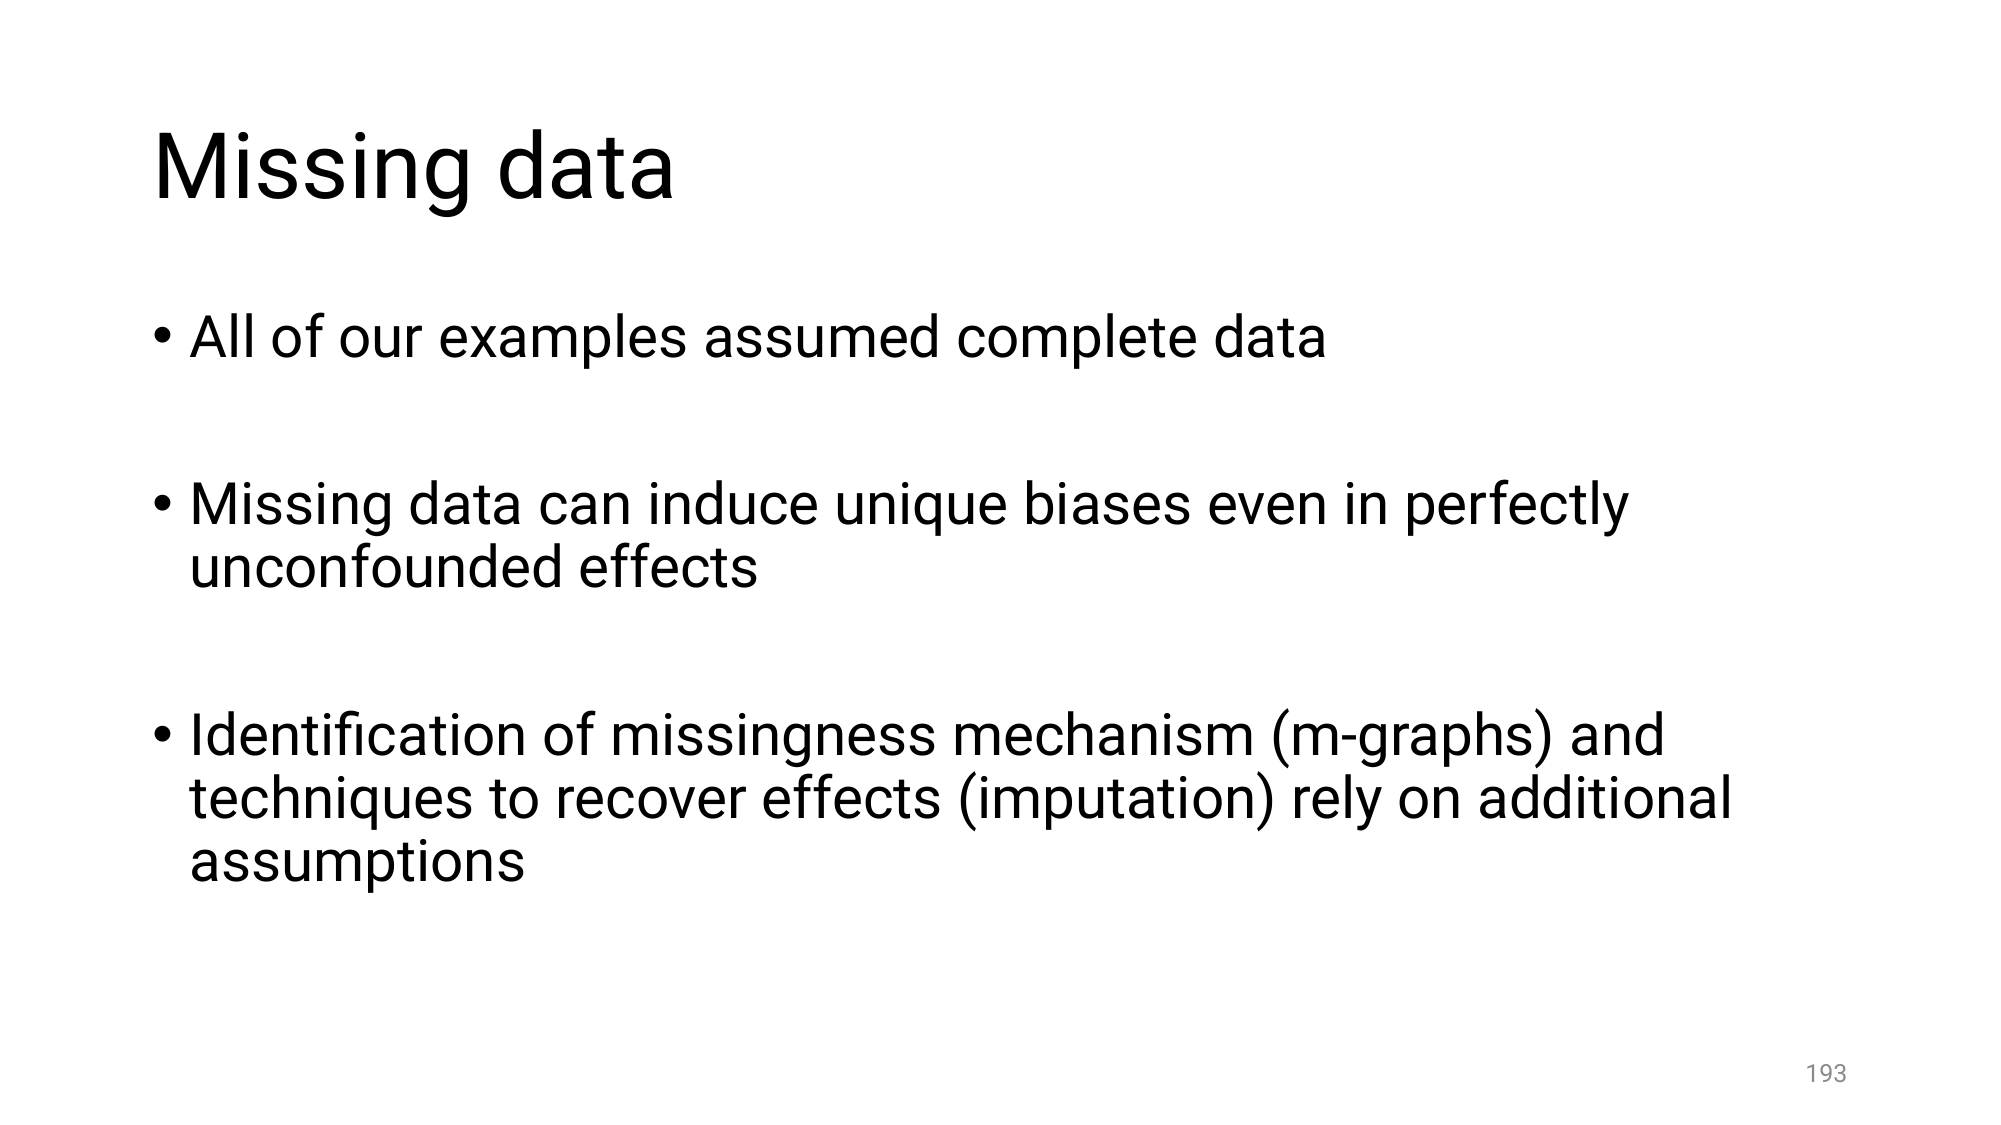

# Missing data
All of our examples assumed complete data

Missing data can induce unique biases even in perfectly unconfounded effects

Identification of missingness mechanism (m-graphs) and techniques to recover effects (imputation) rely on additional assumptions
193